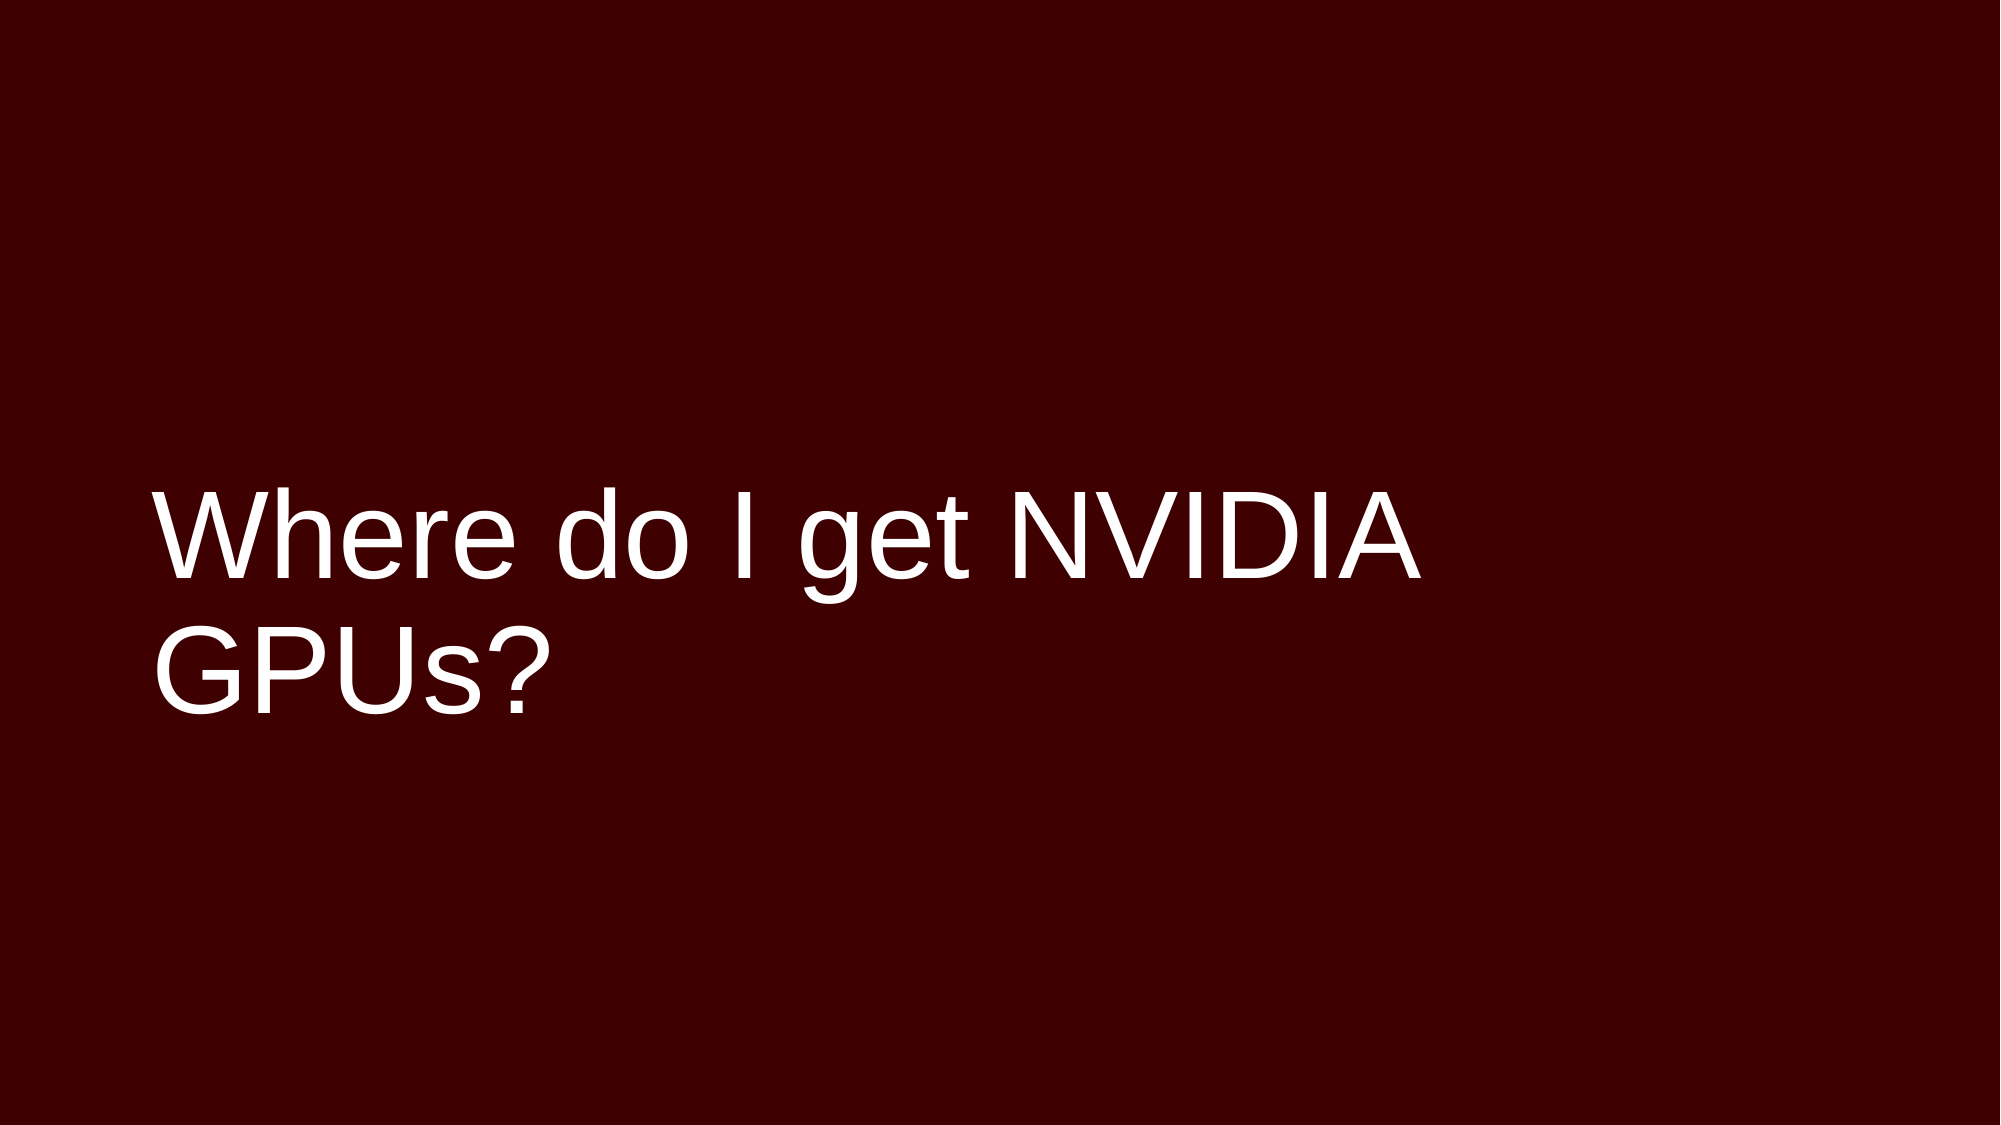

# Where do I get NVIDIA GPUs?